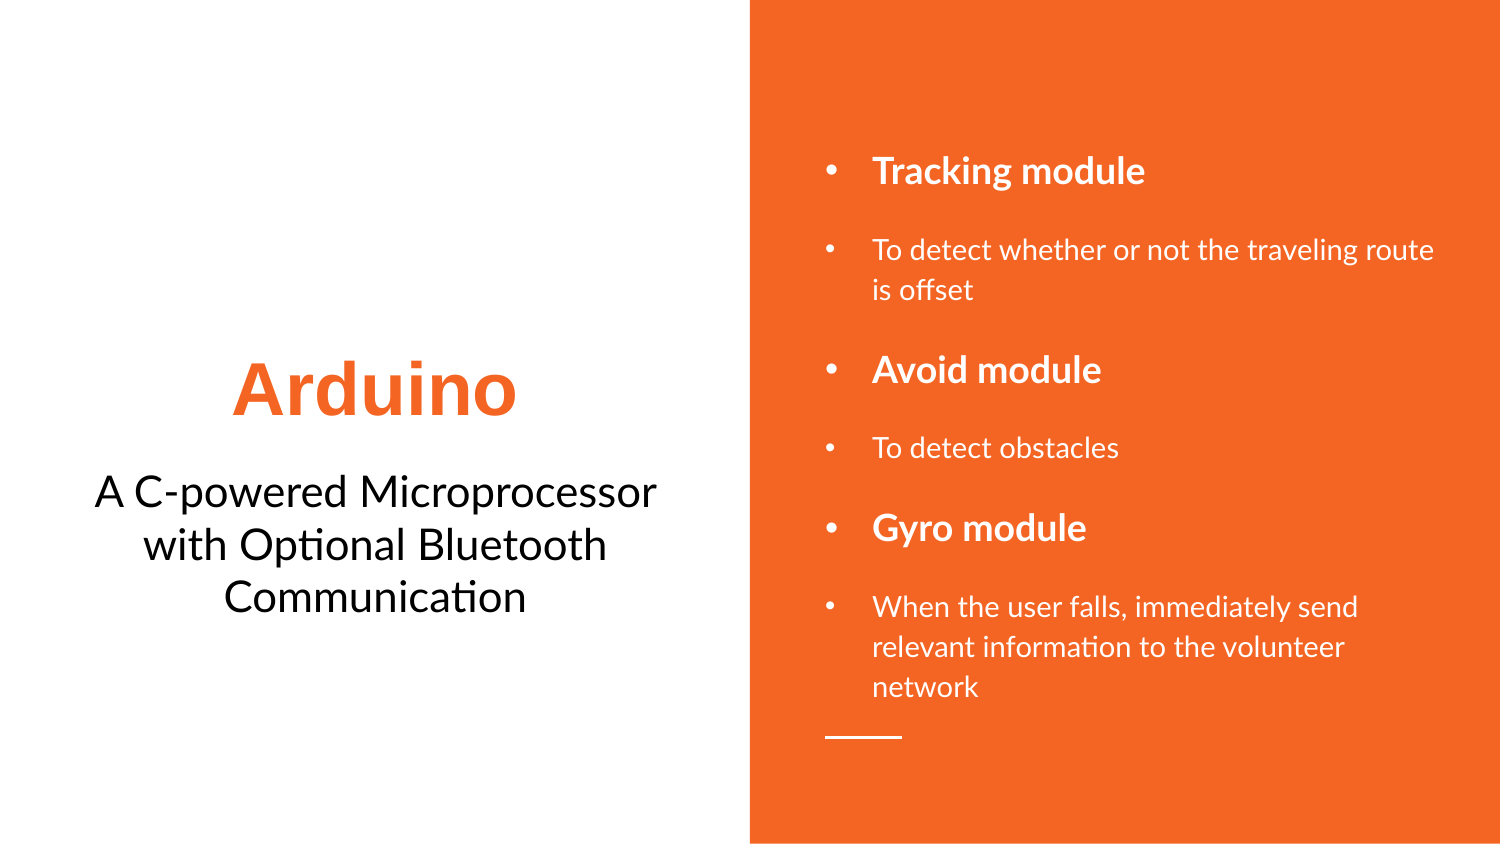

Tracking module
To detect whether or not the traveling route is offset
Avoid module
To detect obstacles
Gyro module
When the user falls, immediately send relevant information to the volunteer network
# Arduino
A C-powered Microprocessor with Optional Bluetooth Communication